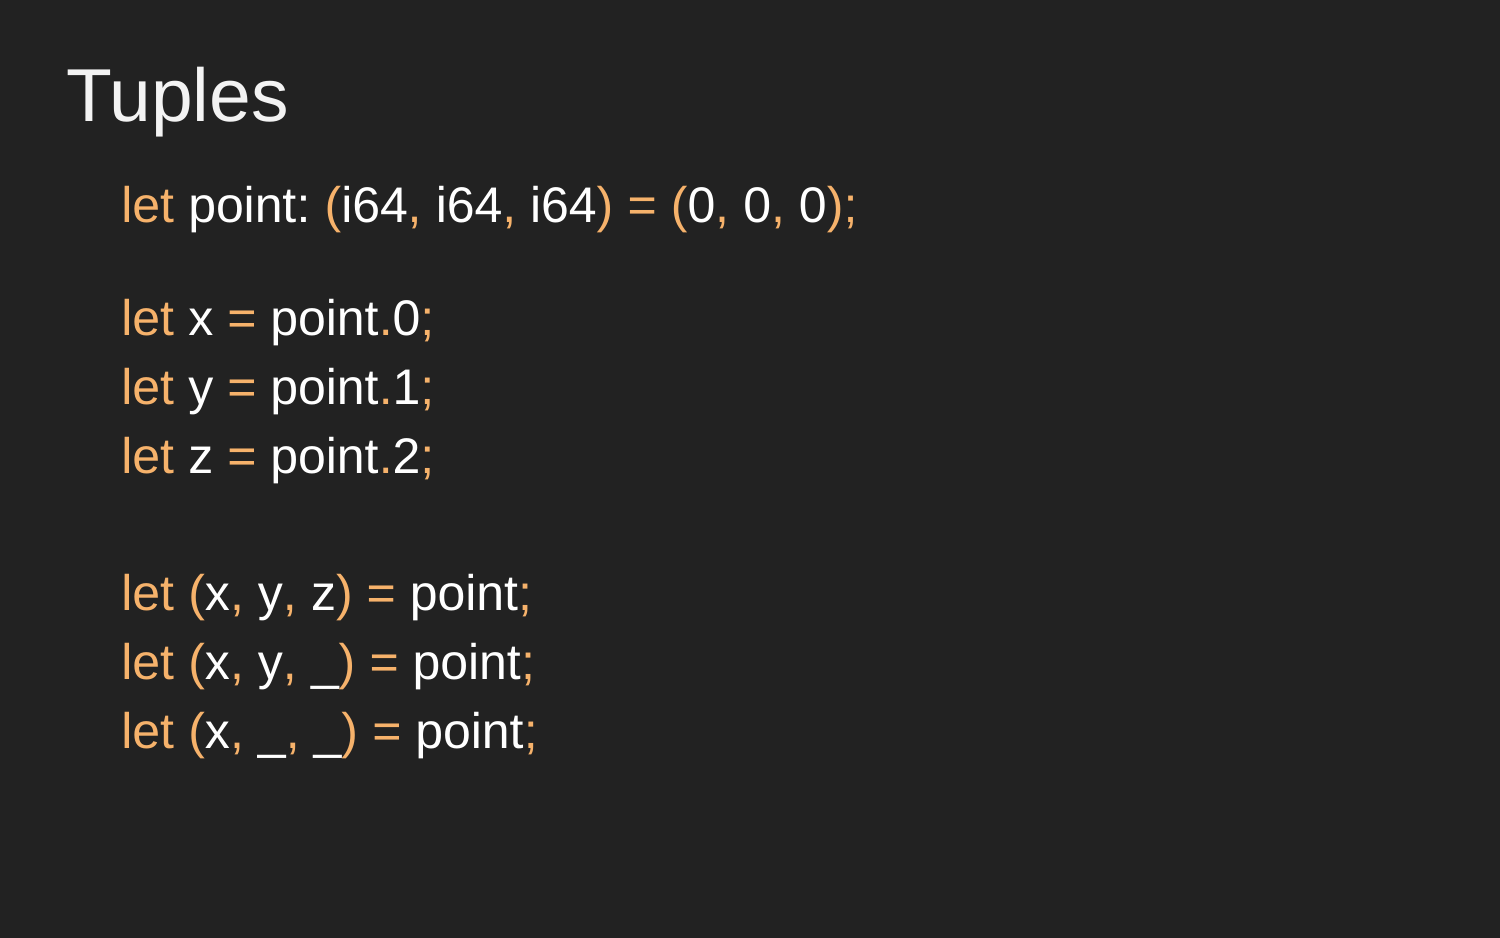

Tuples
let point: (i64, i64, i64) = (0, 0, 0);
let x = point.0;
let y = point.1;
let z = point.2;
let (x, y, z) = point;
let (x, y, _) = point;
let (x, _, _) = point;